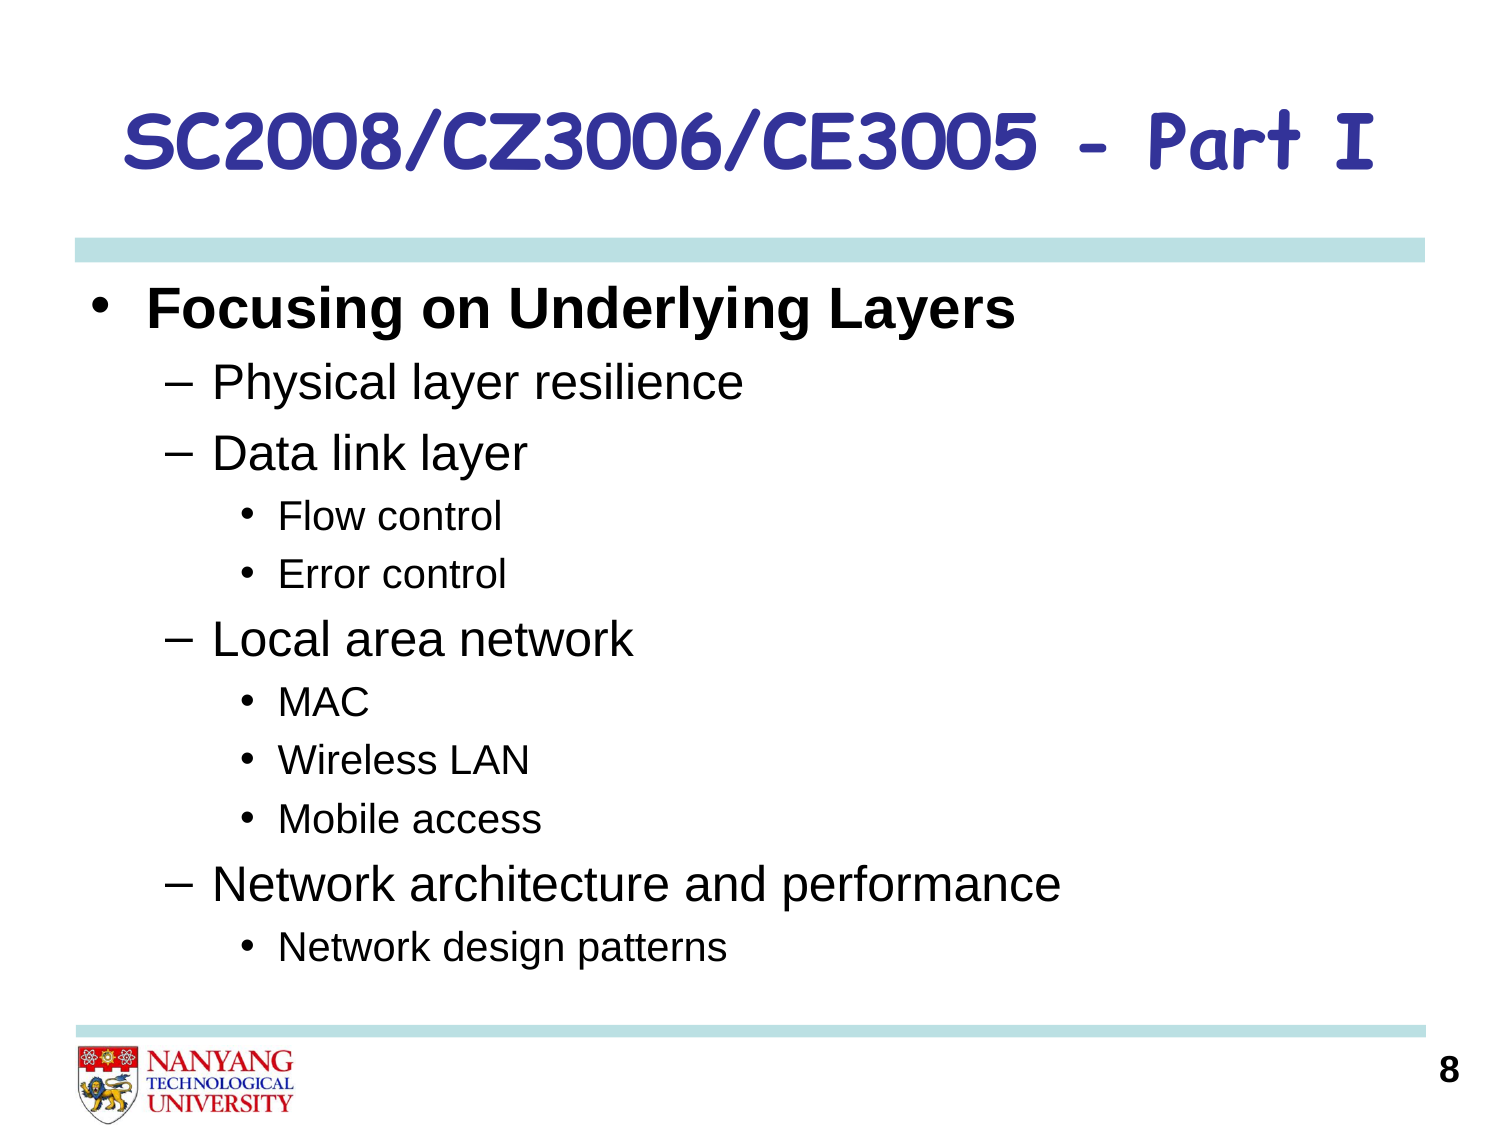

# SC2008/CZ3006/CE3005 - Part I
Focusing on Underlying Layers
Physical layer resilience
Data link layer
Flow control
Error control
Local area network
MAC
Wireless LAN
Mobile access
Network architecture and performance
Network design patterns

8